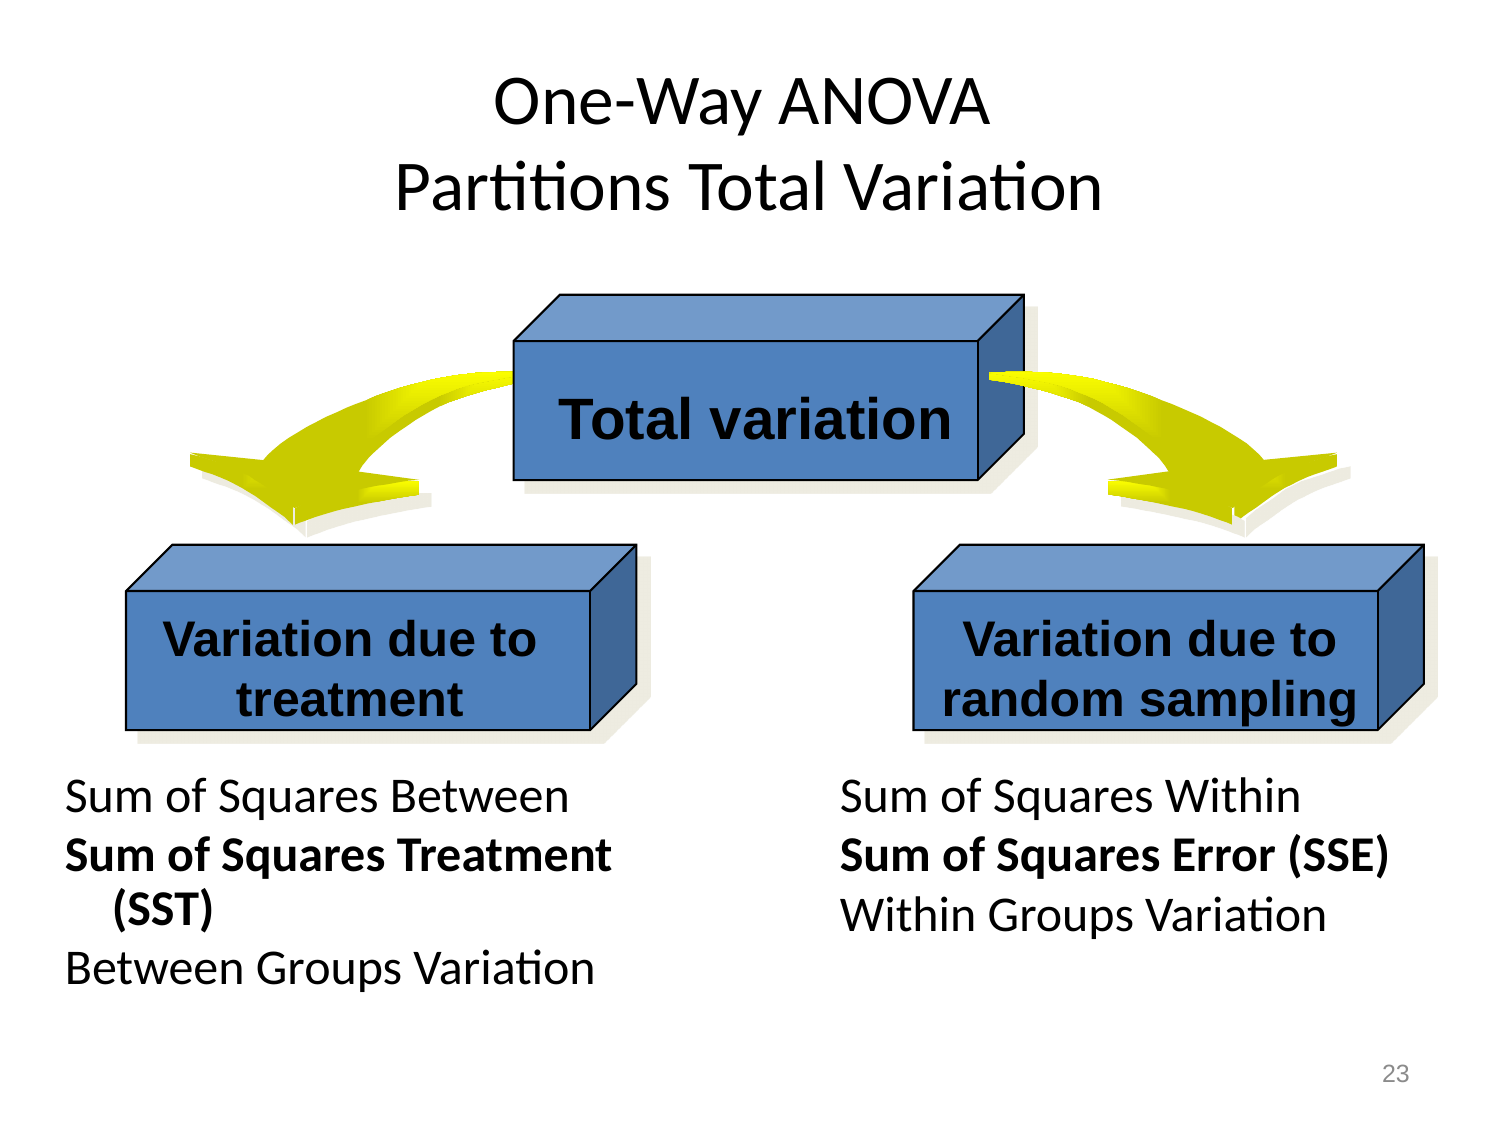

# One-Way ANOVA Partitions Total Variation

Total variation

Variation due to treatment
Variation due to random sampling
Sum of Squares Between
Sum of Squares Treatment (SST)
Between Groups Variation
Sum of Squares Within
Sum of Squares Error (SSE)
Within Groups Variation
23